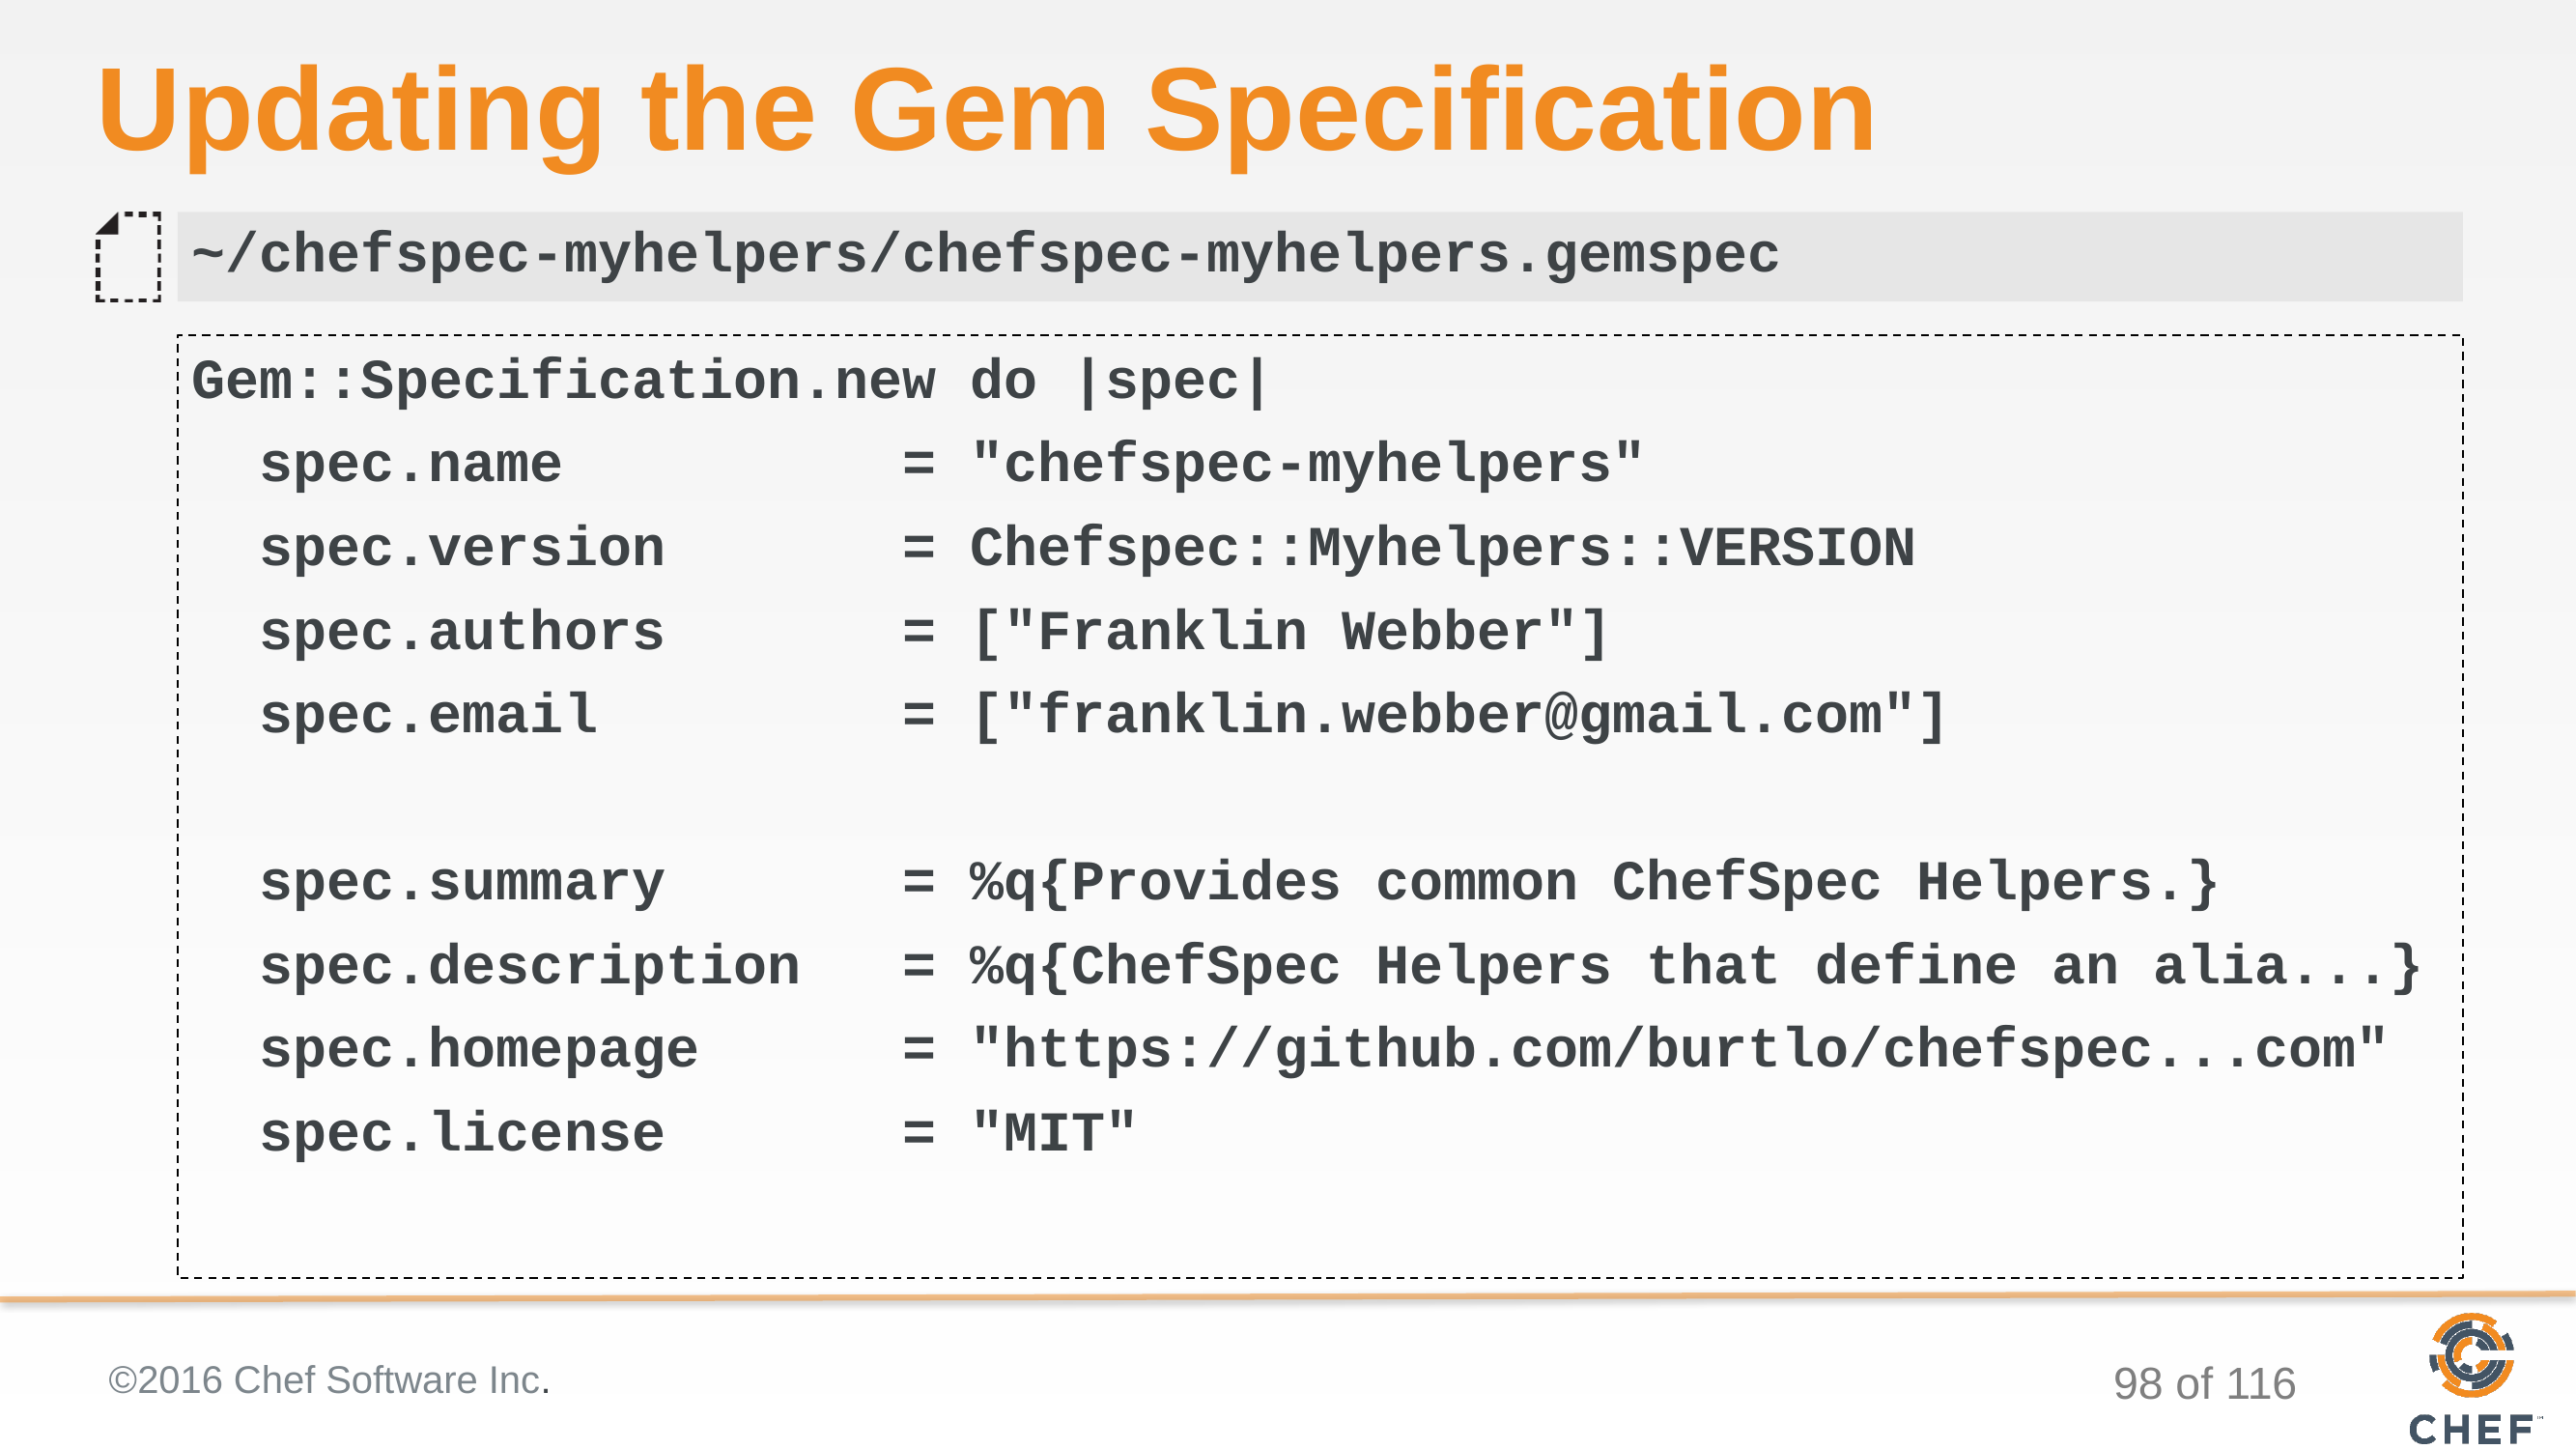

# Updating the Gem Specification
~/chefspec-myhelpers/chefspec-myhelpers.gemspec
Gem::Specification.new do |spec|
  spec.name          = "chefspec-myhelpers"
  spec.version       = Chefspec::Myhelpers::VERSION
  spec.authors       = ["Franklin Webber"]
  spec.email         = ["franklin.webber@gmail.com"]

  spec.summary       = %q{Provides common ChefSpec Helpers.}
  spec.description   = %q{ChefSpec Helpers that define an alia...}
  spec.homepage      = "https://github.com/burtlo/chefspec...com"
  spec.license       = "MIT"